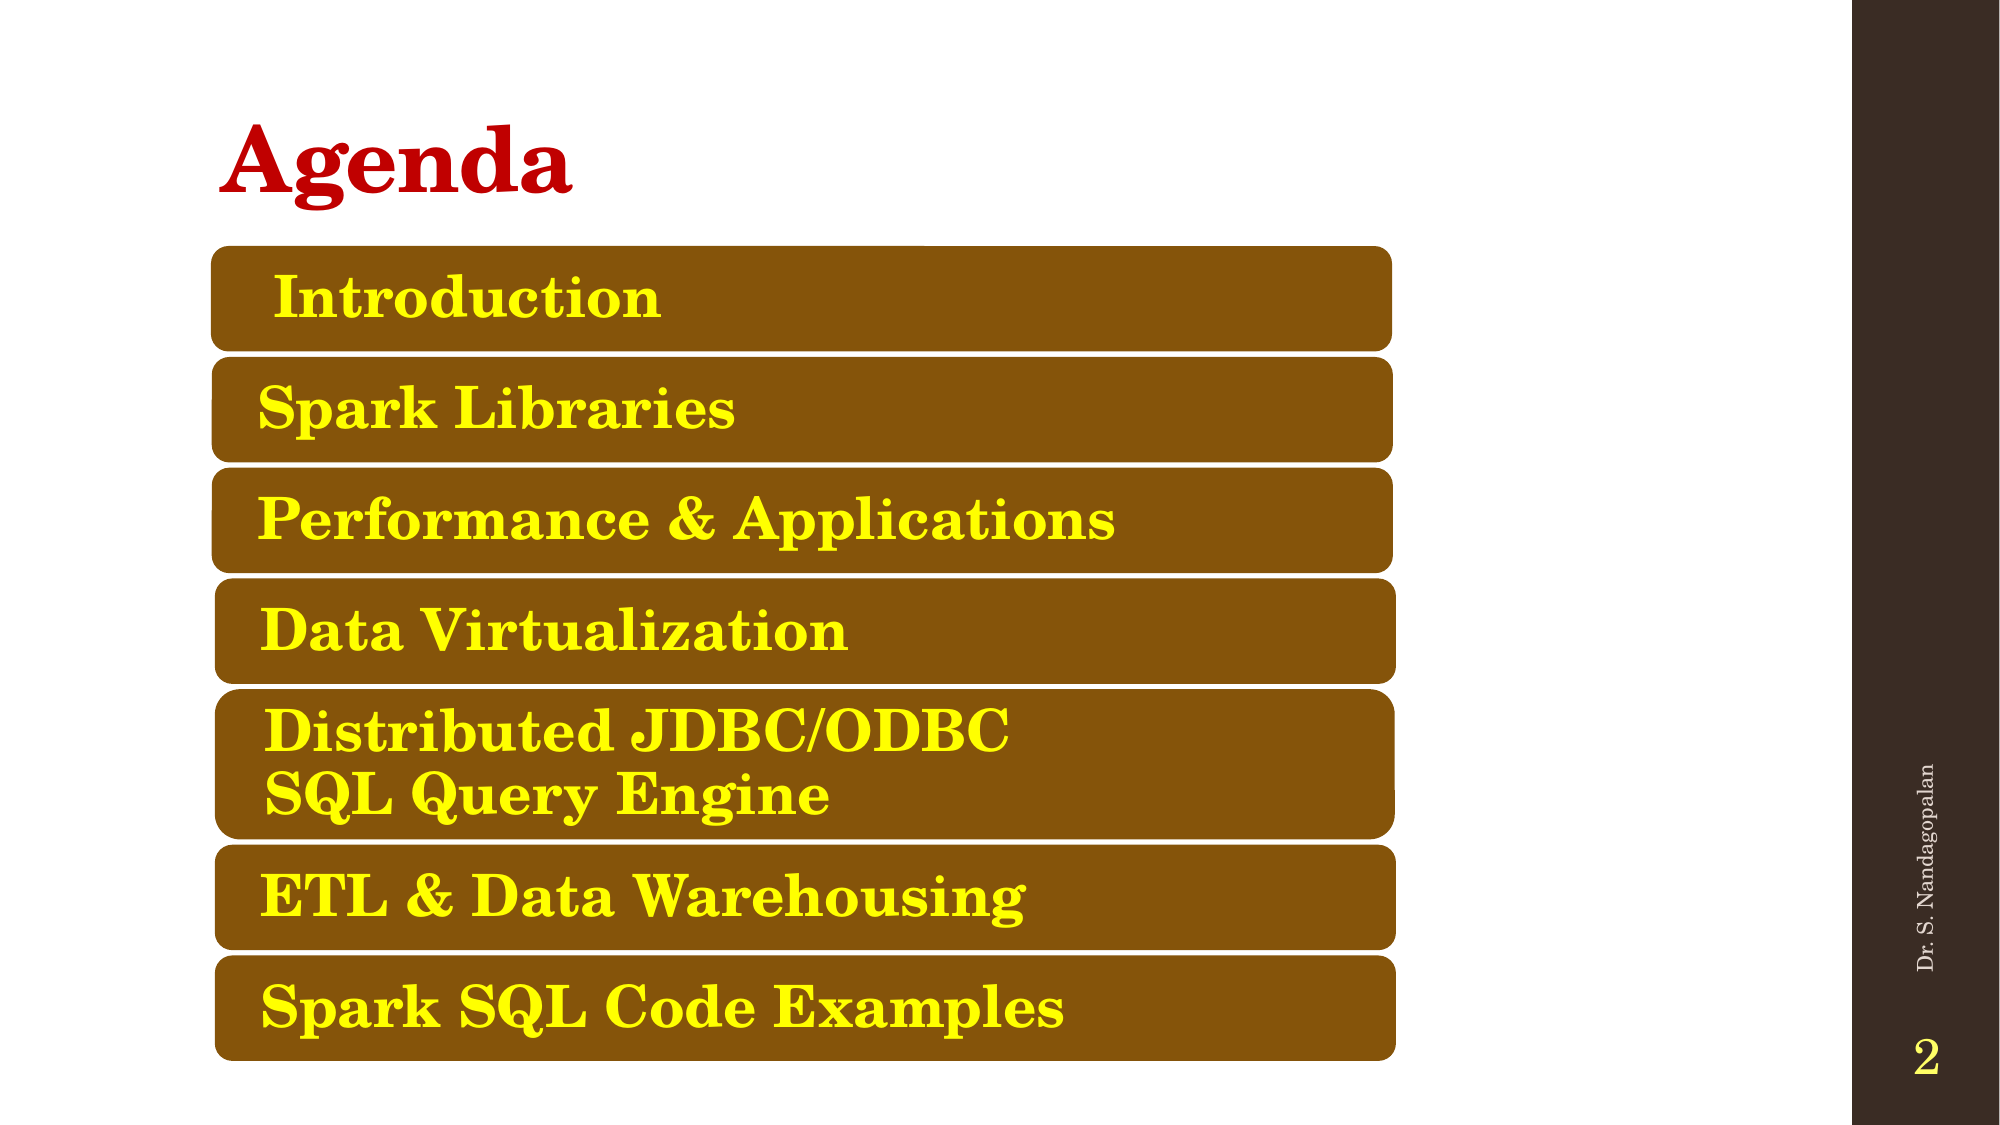

# Agenda
 Introduction
Spark Libraries
Performance & Applications
Data Virtualization
Distributed JDBC/ODBC               SQL Query Engine
ETL & Data Warehousing
Spark SQL Code Examples
Dr. S. Nandagopalan
2